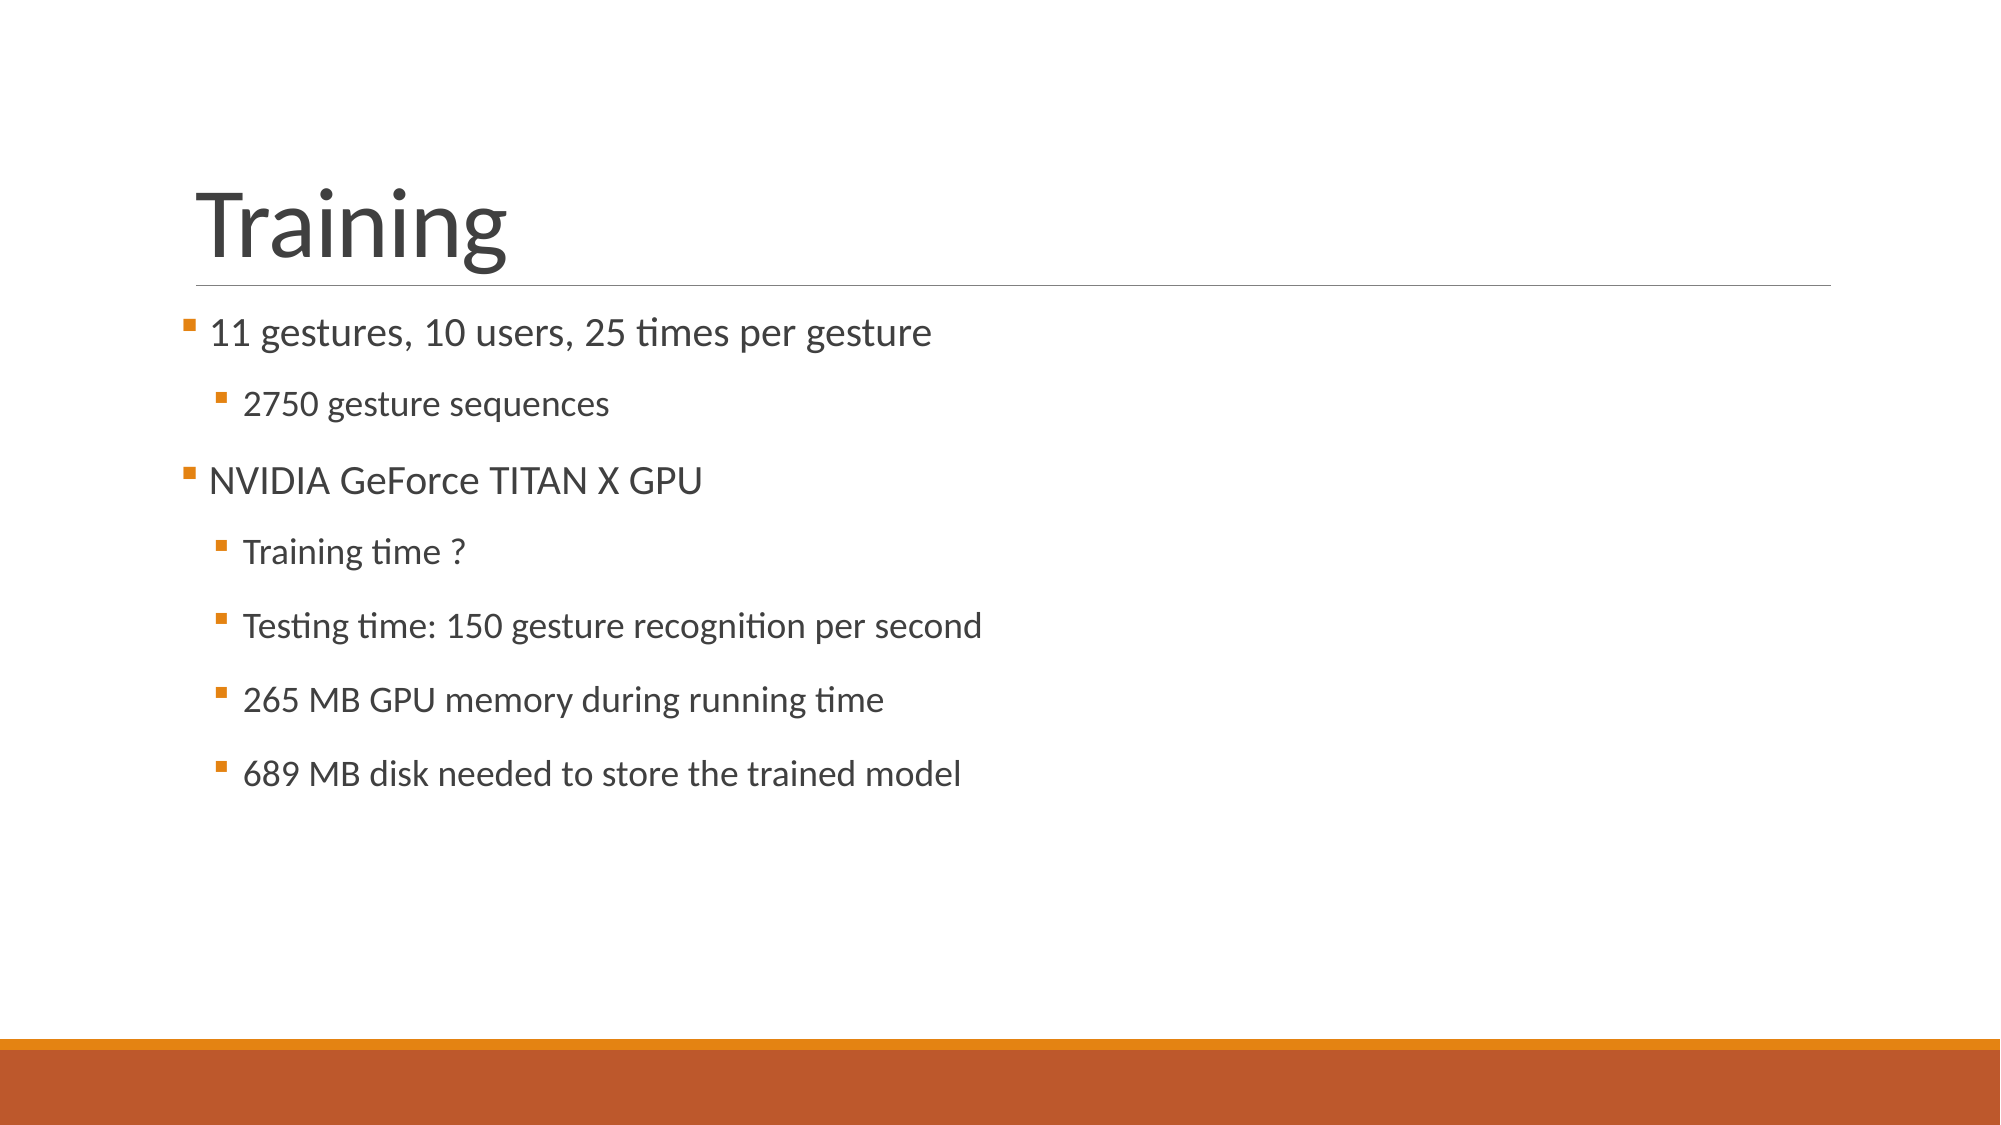

# Training
 11 gestures, 10 users, 25 times per gesture
2750 gesture sequences
 NVIDIA GeForce TITAN X GPU
Training time ?
Testing time: 150 gesture recognition per second
265 MB GPU memory during running time
689 MB disk needed to store the trained model